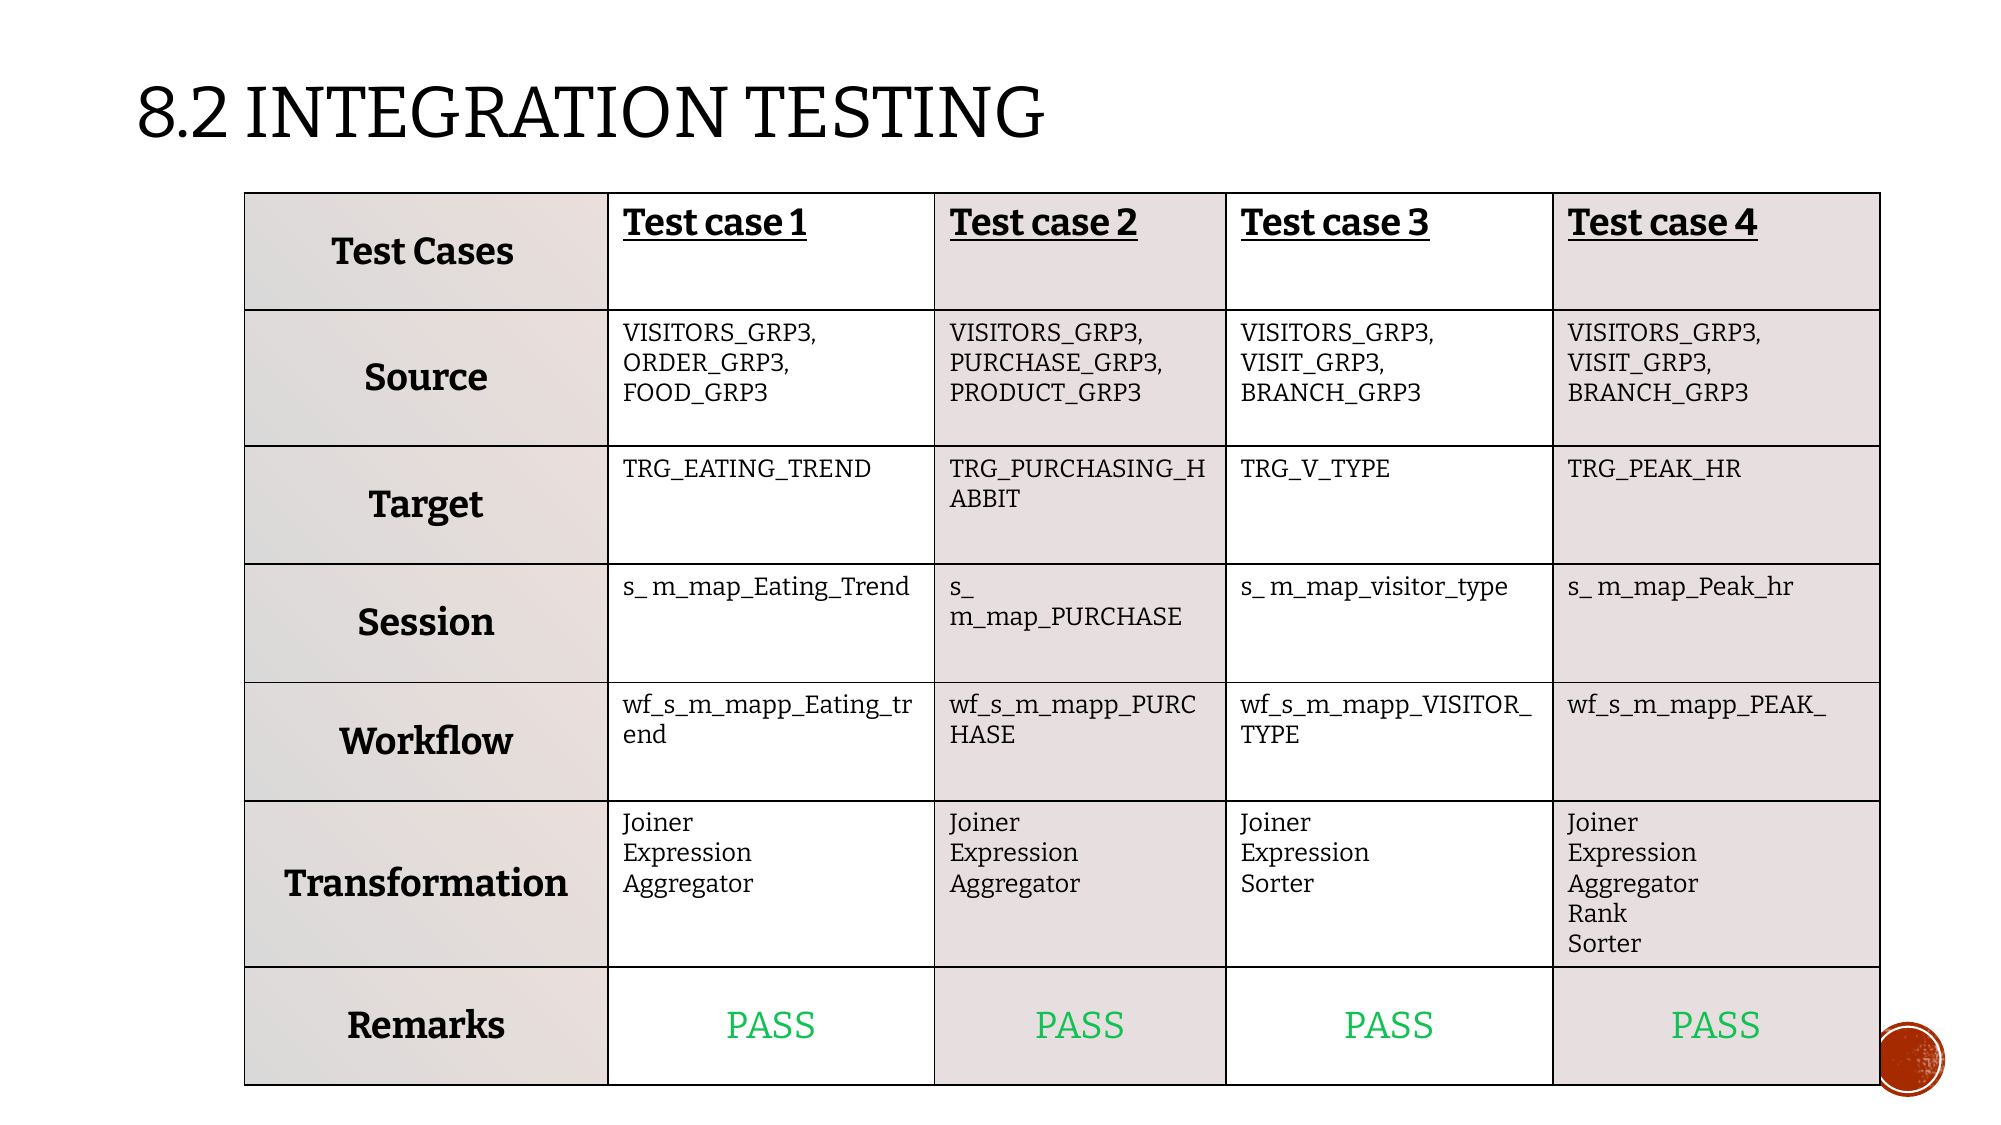

# 8.2 Integration testing
| Test Cases | Test case 1 | Test case 2 | Test case 3 | Test case 4 |
| --- | --- | --- | --- | --- |
| Source | VISITORS\_GRP3, ORDER\_GRP3, FOOD\_GRP3 | VISITORS\_GRP3, PURCHASE\_GRP3, PRODUCT\_GRP3 | VISITORS\_GRP3, VISIT\_GRP3, BRANCH\_GRP3 | VISITORS\_GRP3, VISIT\_GRP3, BRANCH\_GRP3 |
| Target | TRG\_EATING\_TREND | TRG\_PURCHASING\_HABBIT | TRG\_V\_TYPE | TRG\_PEAK\_HR |
| Session | s\_ m\_map\_Eating\_Trend | s\_ m\_map\_PURCHASE | s\_ m\_map\_visitor\_type | s\_ m\_map\_Peak\_hr |
| Workflow | wf\_s\_m\_mapp\_Eating\_trend | wf\_s\_m\_mapp\_PURCHASE | wf\_s\_m\_mapp\_VISITOR\_TYPE | wf\_s\_m\_mapp\_PEAK\_ |
| Transformation | Joiner Expression Aggregator | Joiner Expression Aggregator | Joiner Expression Sorter | Joiner Expression Aggregator Rank Sorter |
| Remarks | PASS | PASS | PASS | PASS |